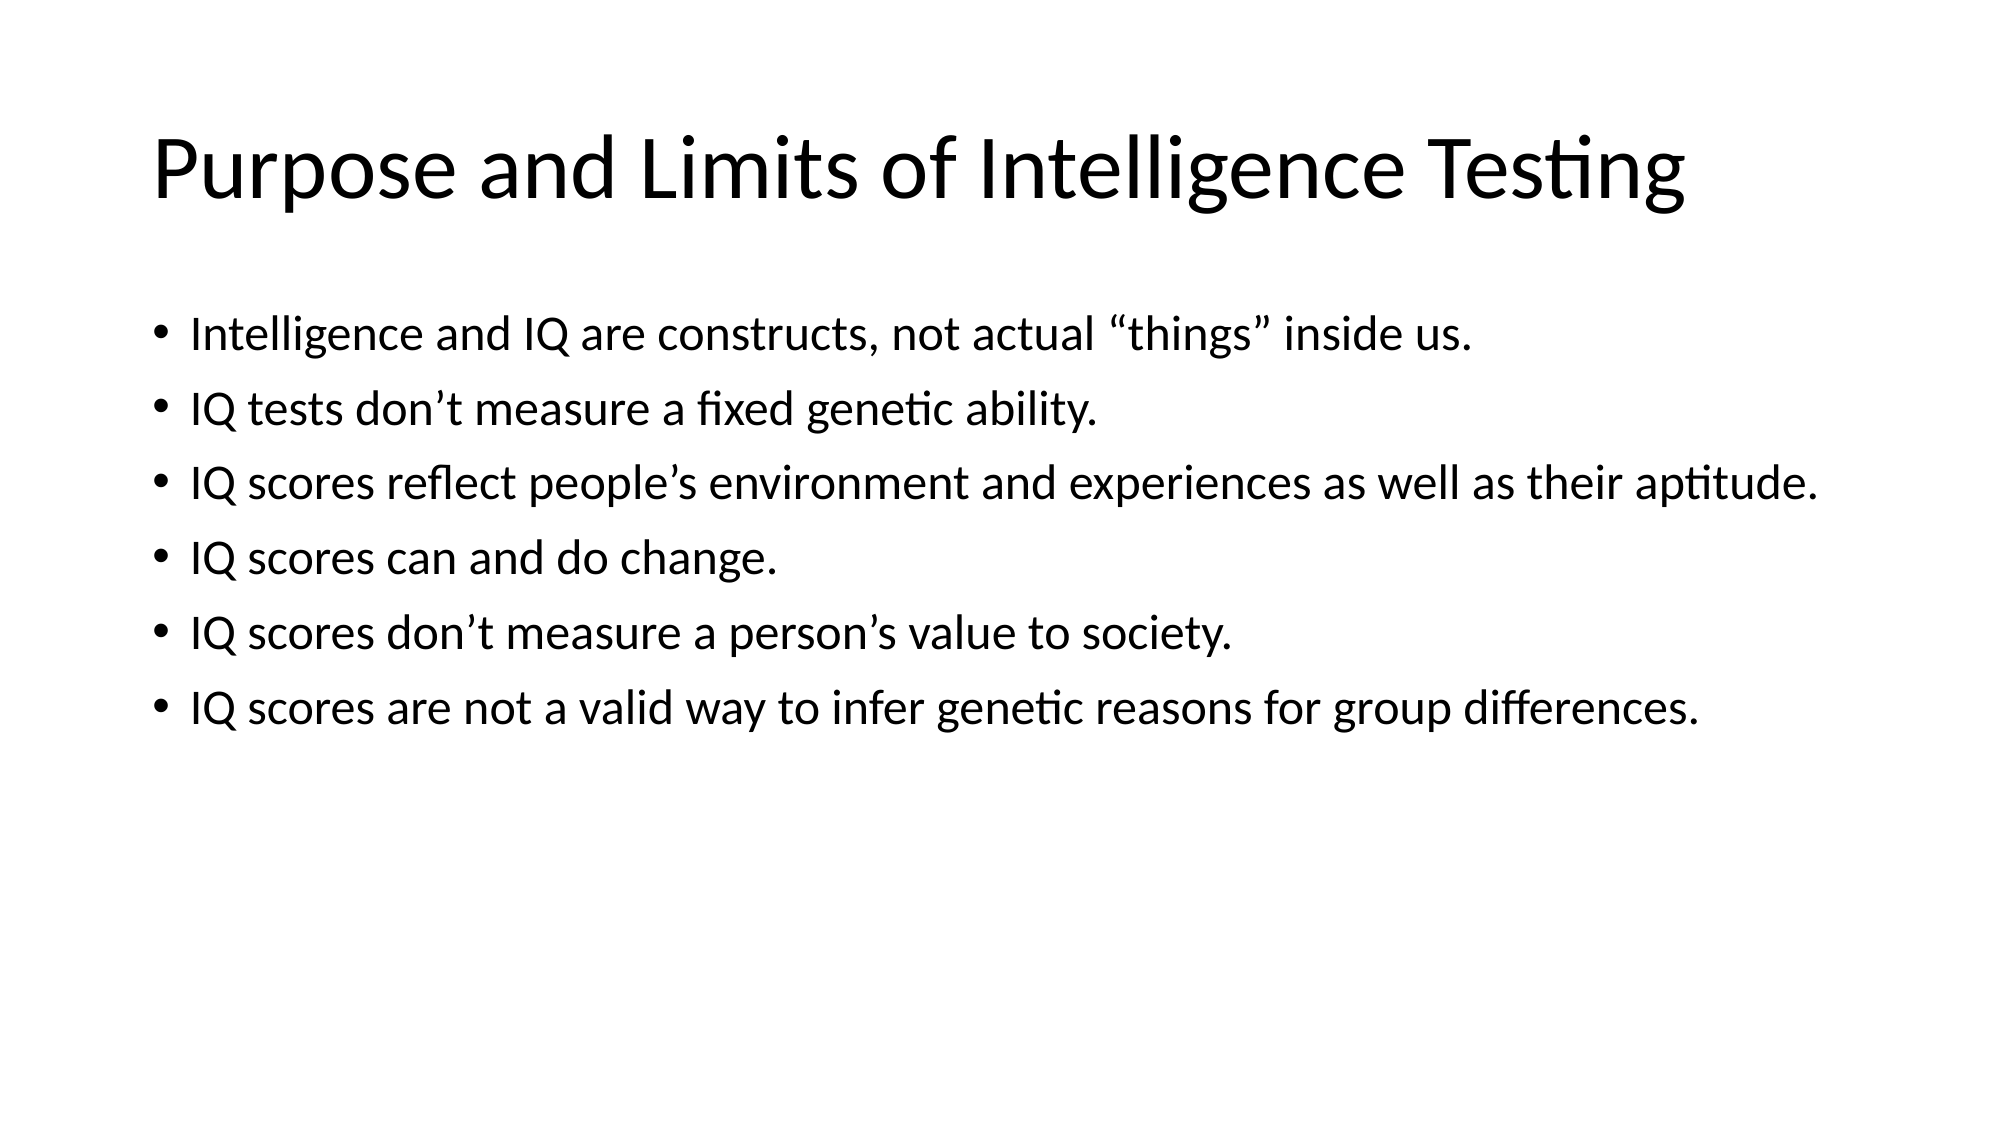

# Purpose and Limits of Intelligence Testing
Intelligence and IQ are constructs, not actual “things” inside us.
IQ tests don’t measure a fixed genetic ability.
IQ scores reflect people’s environment and experiences as well as their aptitude.
IQ scores can and do change.
IQ scores don’t measure a person’s value to society.
IQ scores are not a valid way to infer genetic reasons for group differences.